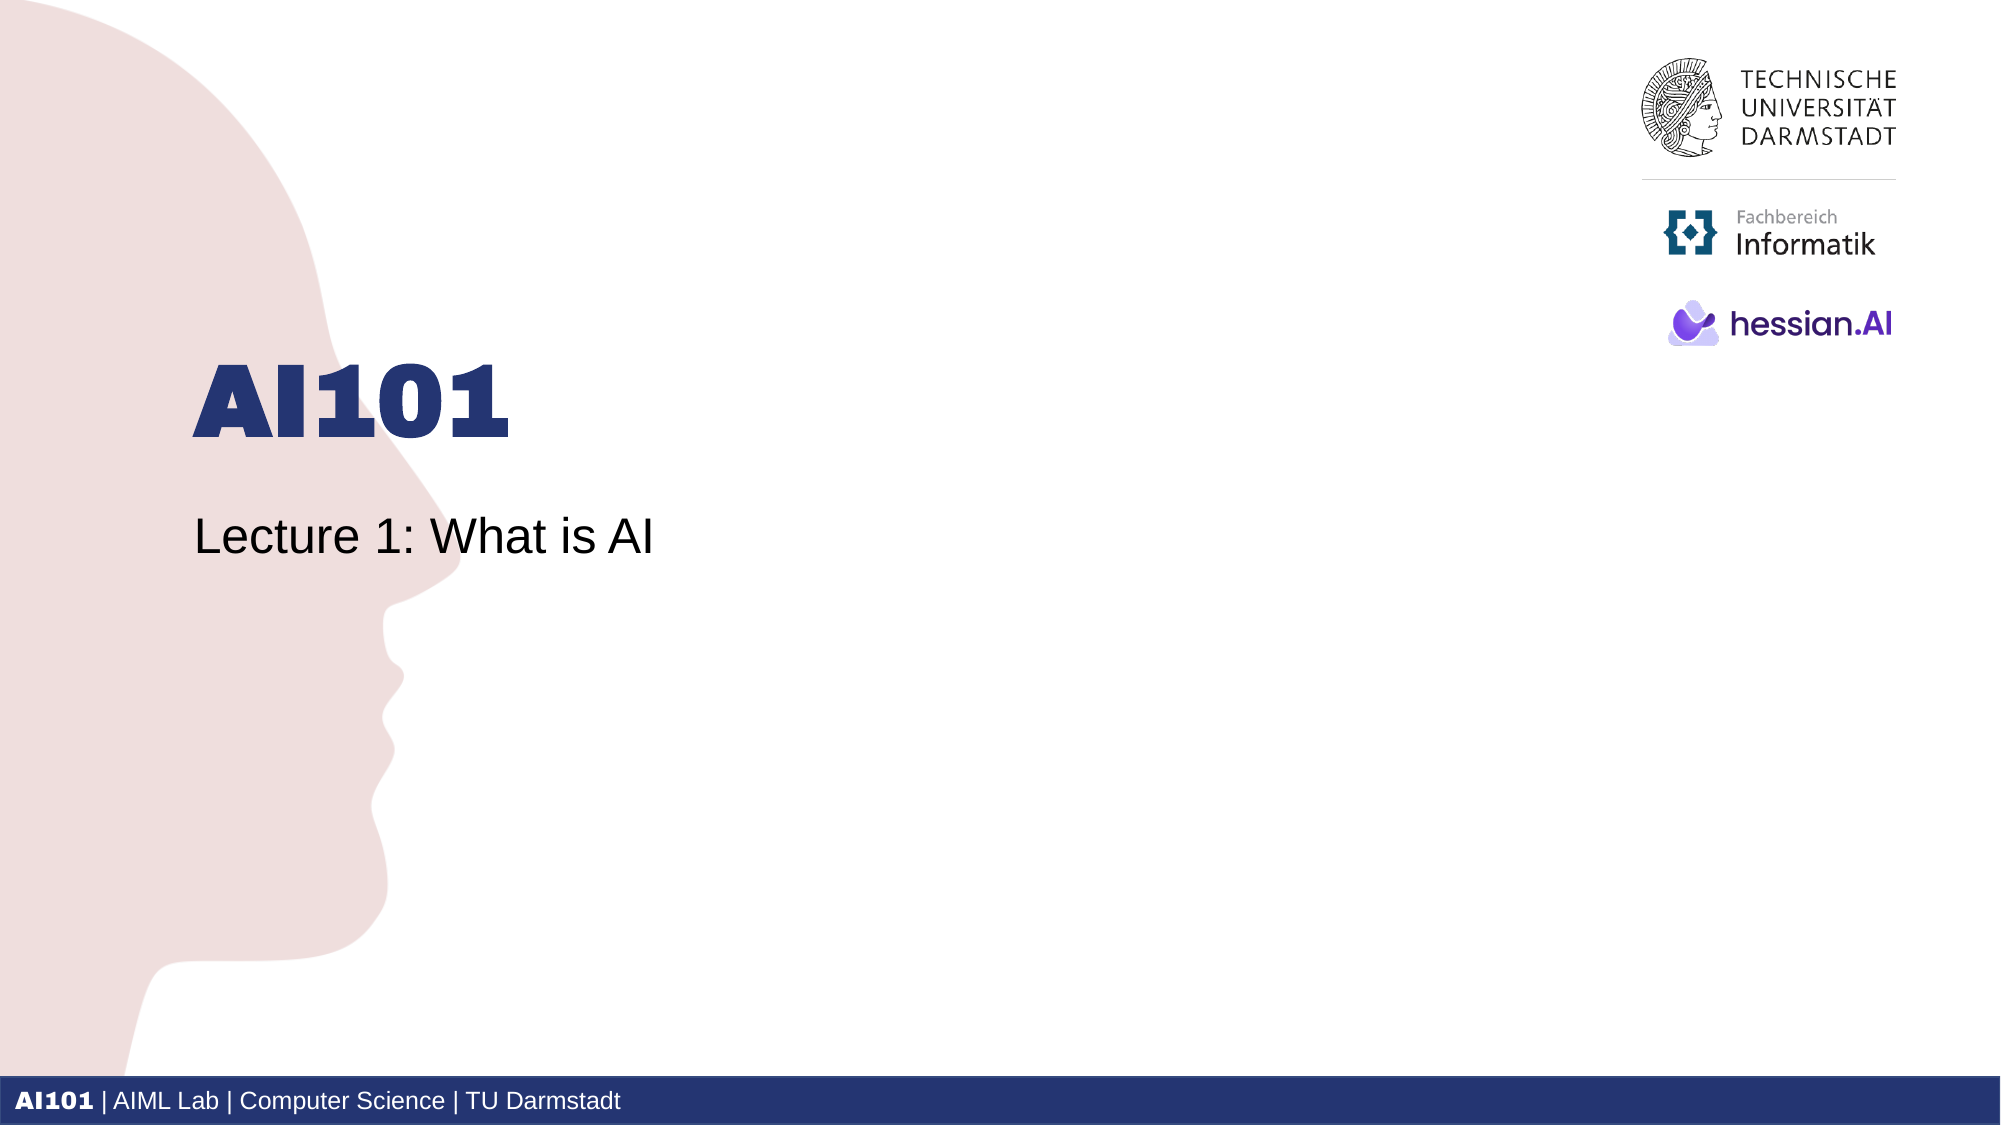

# AI101
Lecture 1: What is AI